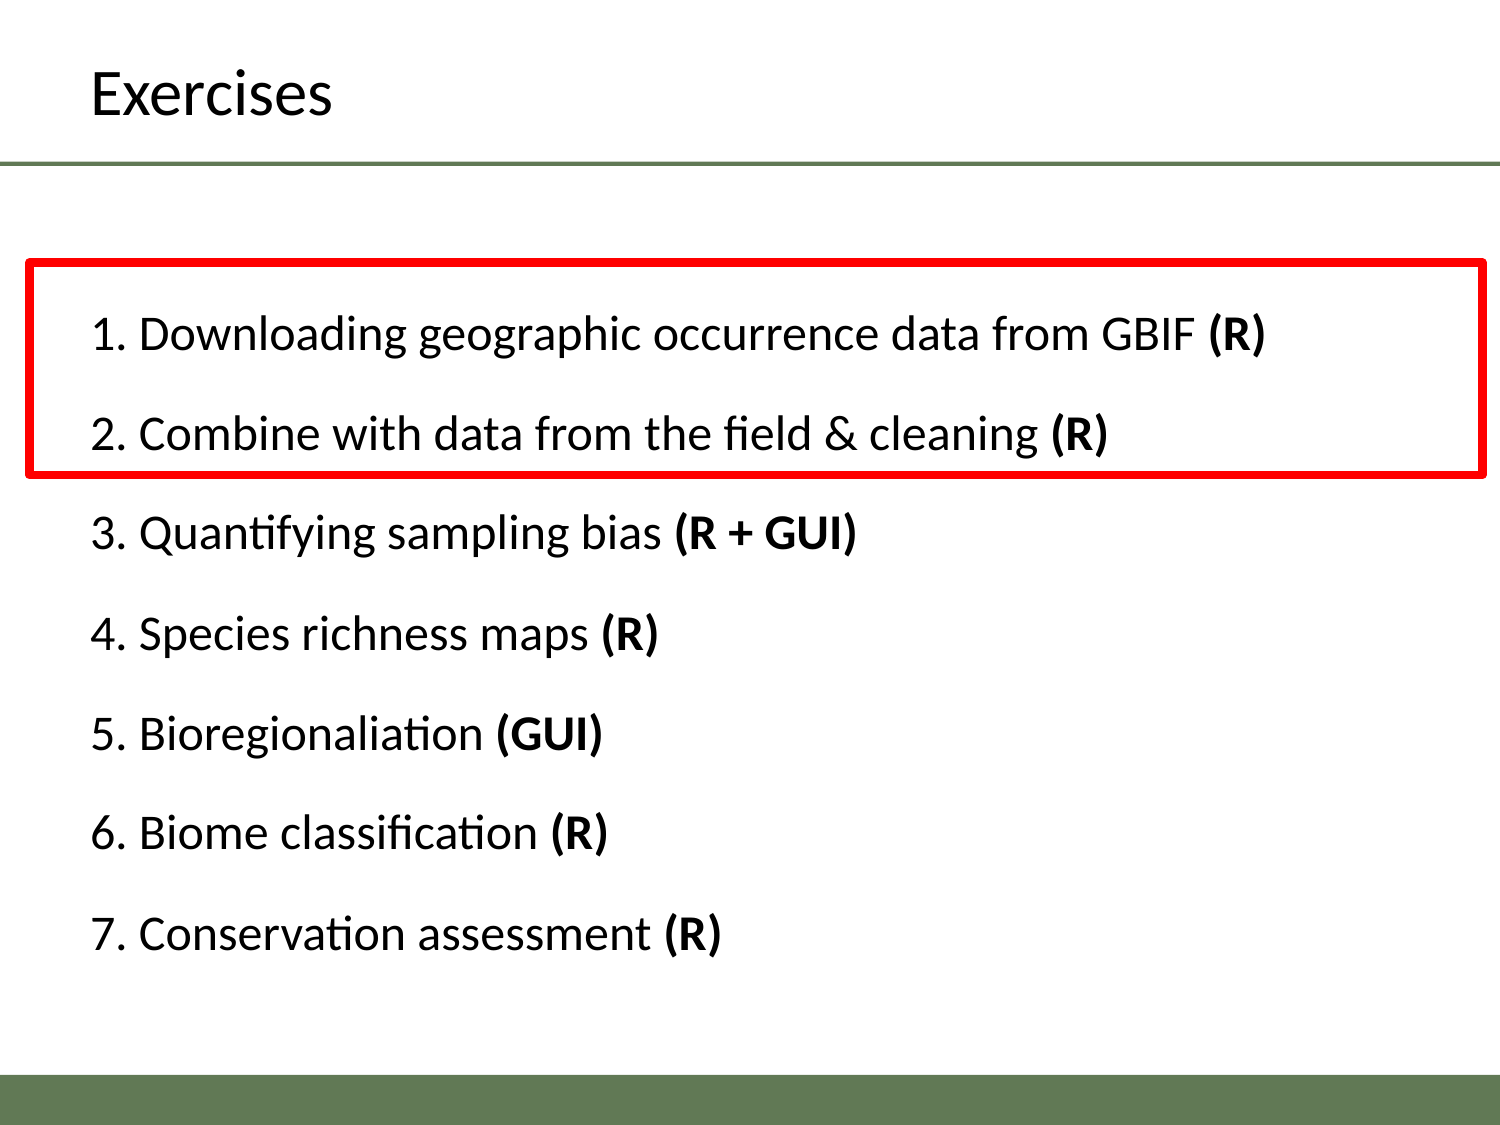

# Exercises

1. Downloading geographic occurrence data from GBIF (R)
2. Combine with data from the field & cleaning (R)
3. Quantifying sampling bias (R + GUI)
4. Species richness maps (R)
5. Bioregionaliation (GUI)
6. Biome classification (R)
7. Conservation assessment (R)